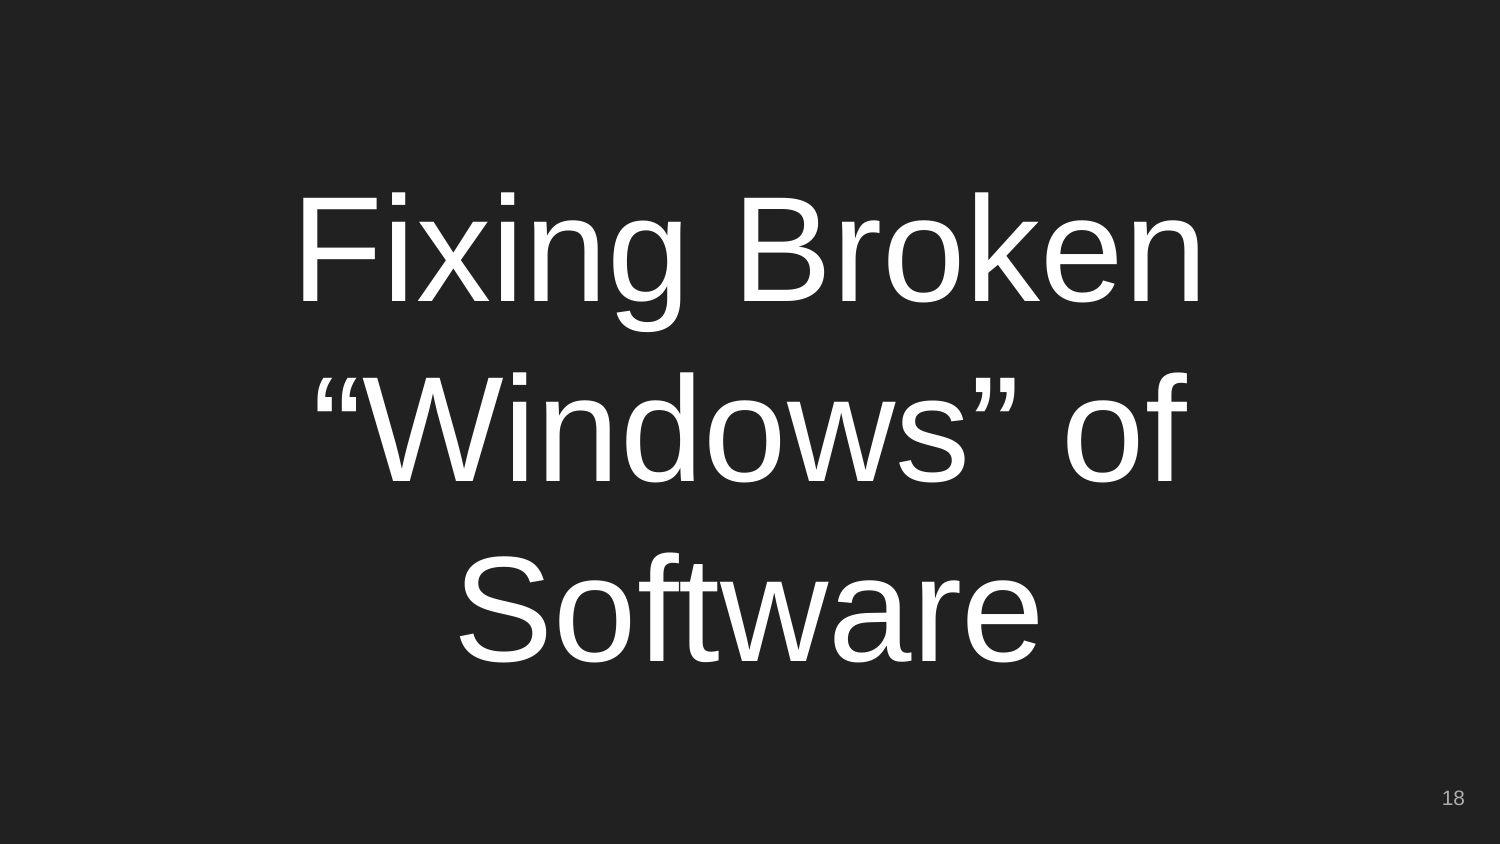

# Fixing Broken “Windows” of Software
18